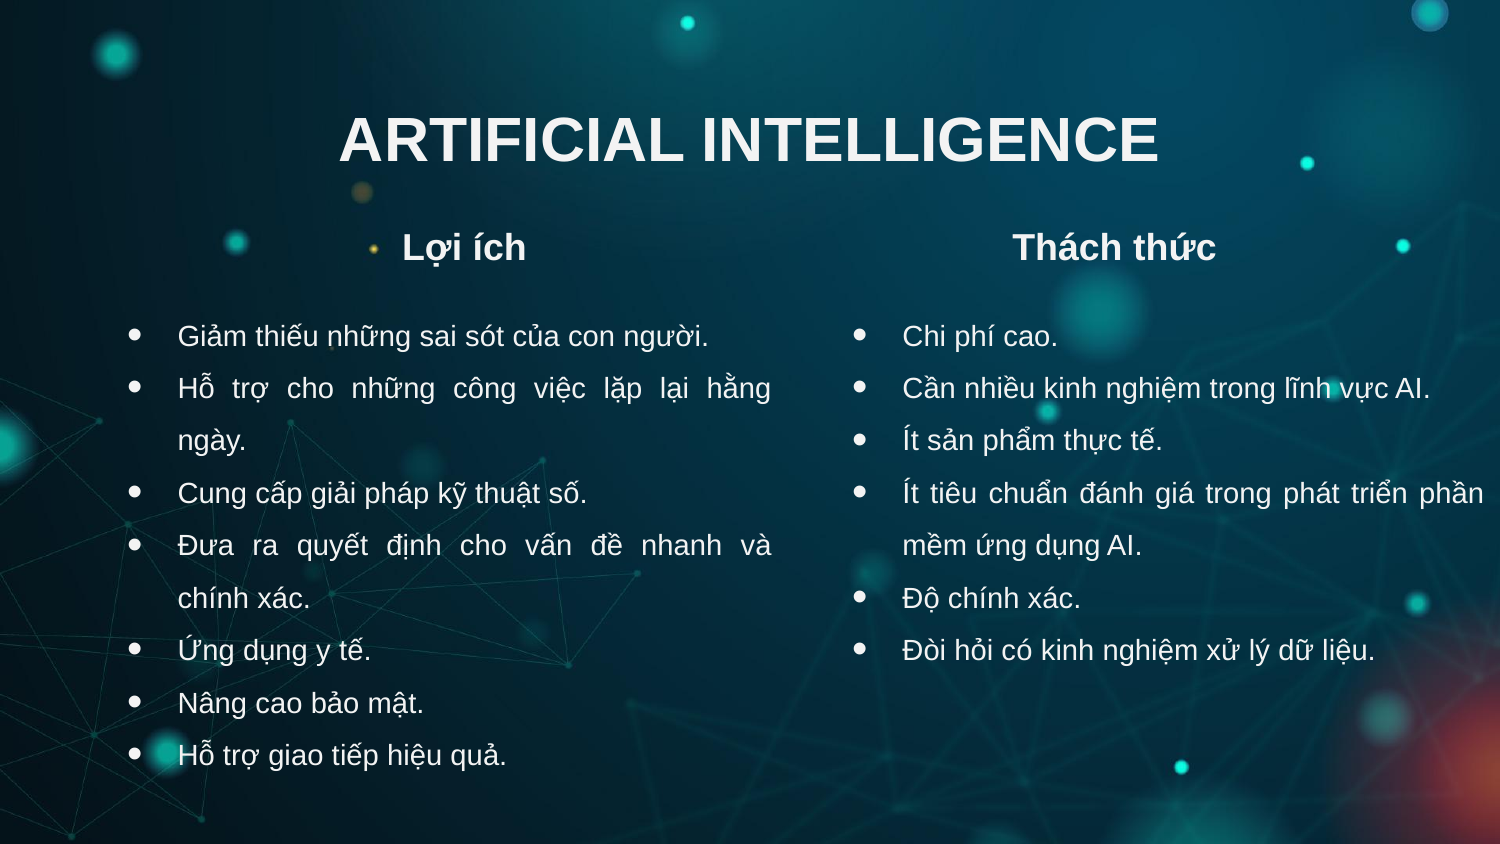

# ARTIFICIAL INTELLIGENCE
Lợi ích
Thách thức
Giảm thiếu những sai sót của con người.
Hỗ trợ cho những công việc lặp lại hằng ngày.
Cung cấp giải pháp kỹ thuật số.
Đưa ra quyết định cho vấn đề nhanh và chính xác.
Ứng dụng y tế.
Nâng cao bảo mật.
Hỗ trợ giao tiếp hiệu quả.

Chi phí cao.
Cần nhiều kinh nghiệm trong lĩnh vực AI.
Ít sản phẩm thực tế.
Ít tiêu chuẩn đánh giá trong phát triển phần mềm ứng dụng AI.
Độ chính xác.
Đòi hỏi có kinh nghiệm xử lý dữ liệu.